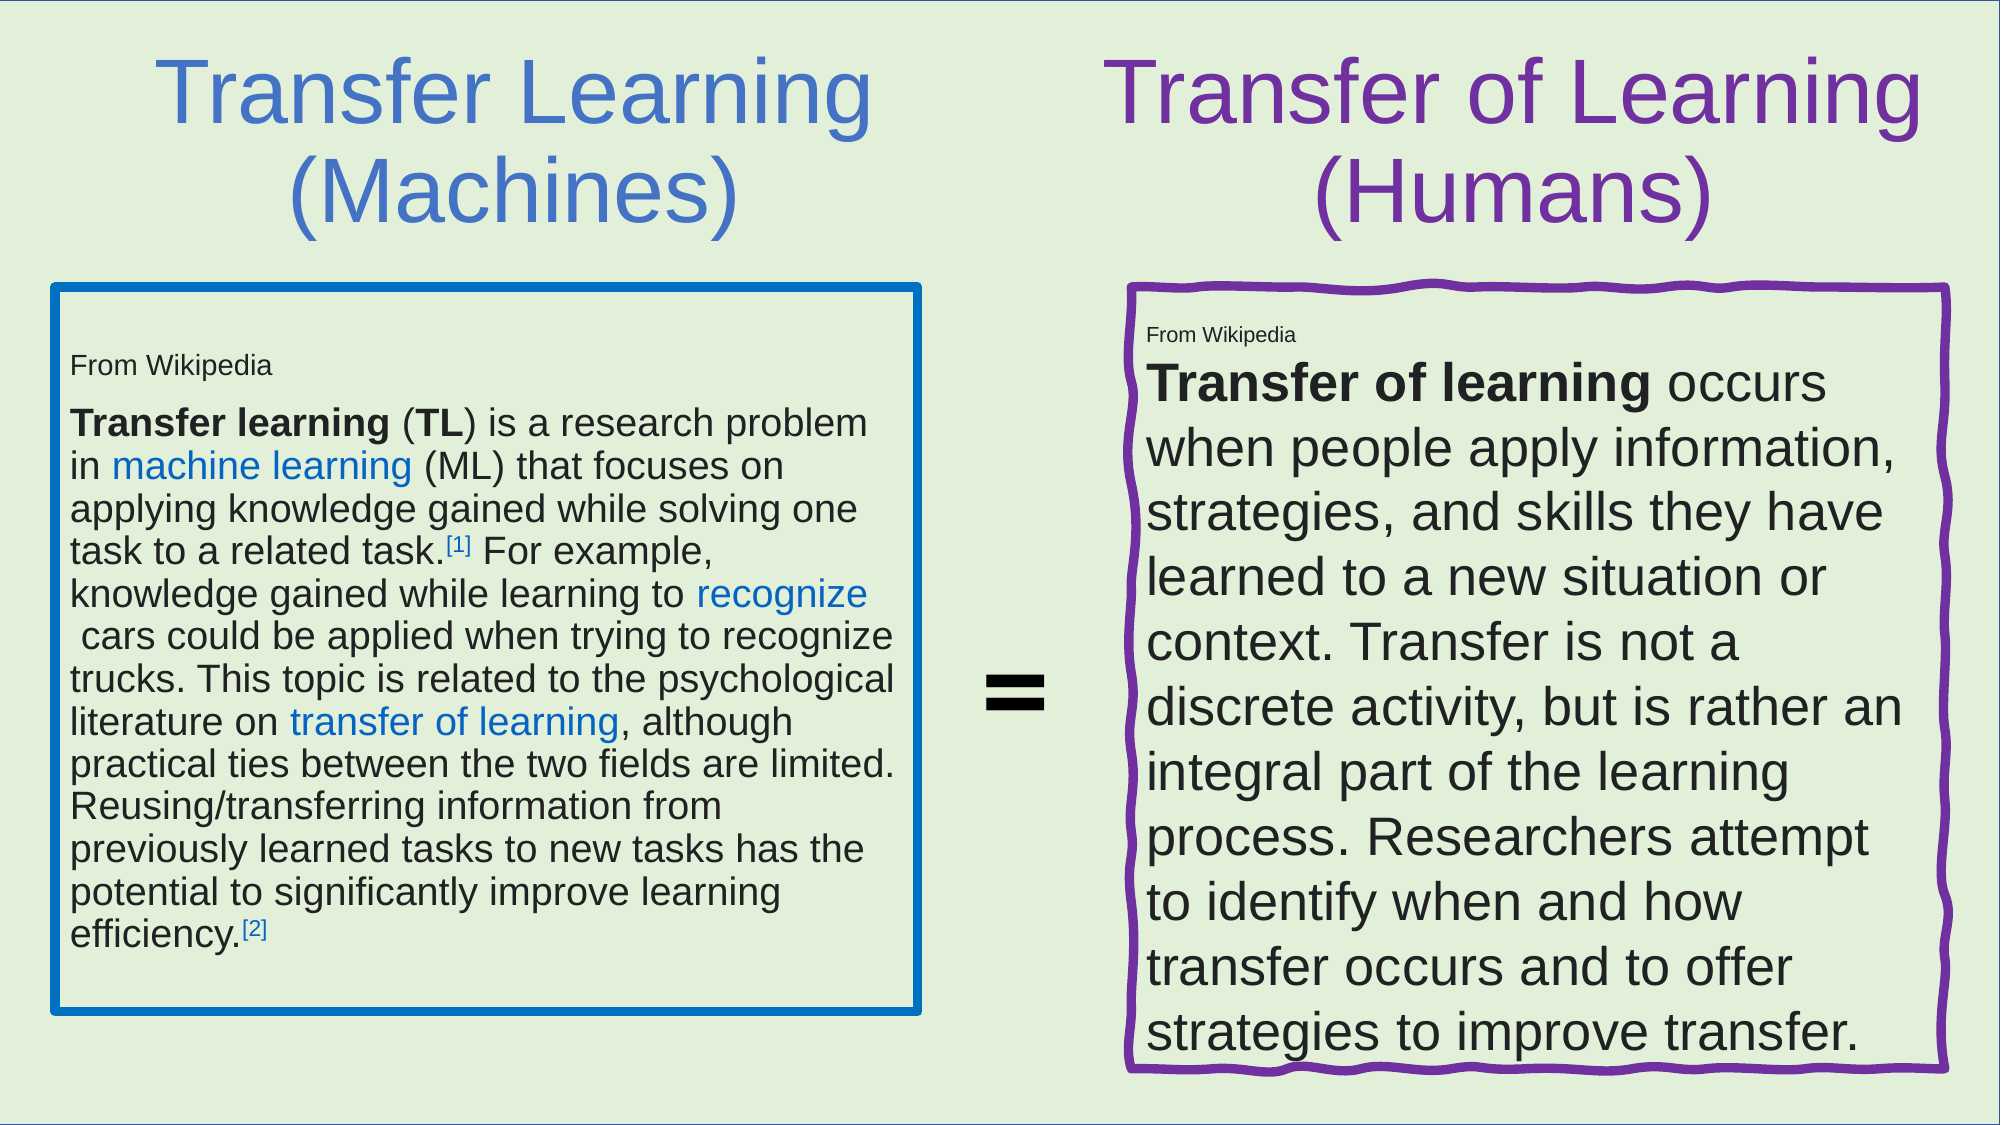

# Transfer Learning (Machines)
Transfer of Learning (Humans)

From Wikipedia
Transfer learning (TL) is a research problem in machine learning (ML) that focuses on applying knowledge gained while solving one task to a related task.[1] For example, knowledge gained while learning to recognize cars could be applied when trying to recognize trucks. This topic is related to the psychological literature on transfer of learning, although practical ties between the two fields are limited. Reusing/transferring information from previously learned tasks to new tasks has the potential to significantly improve learning efficiency.[2]

From Wikipedia
Transfer of learning occurs when people apply information, strategies, and skills they have learned to a new situation or context. Transfer is not a discrete activity, but is rather an integral part of the learning process. Researchers attempt to identify when and how transfer occurs and to offer strategies to improve transfer.
=